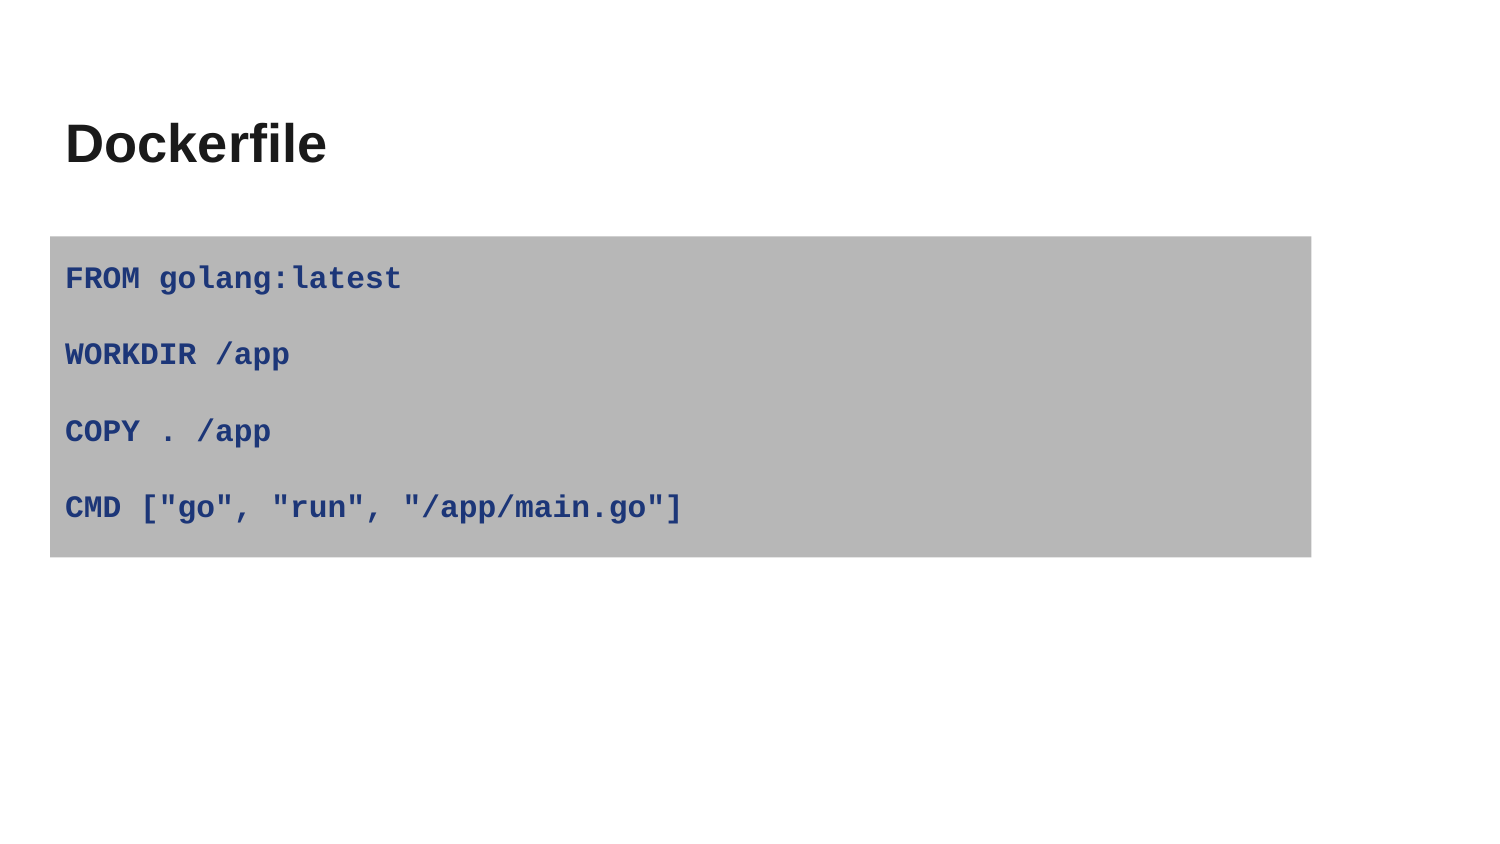

# Dockerfile
FROM golang:latest
WORKDIR /app
COPY . /app
CMD ["go", "run", "/app/main.go"]